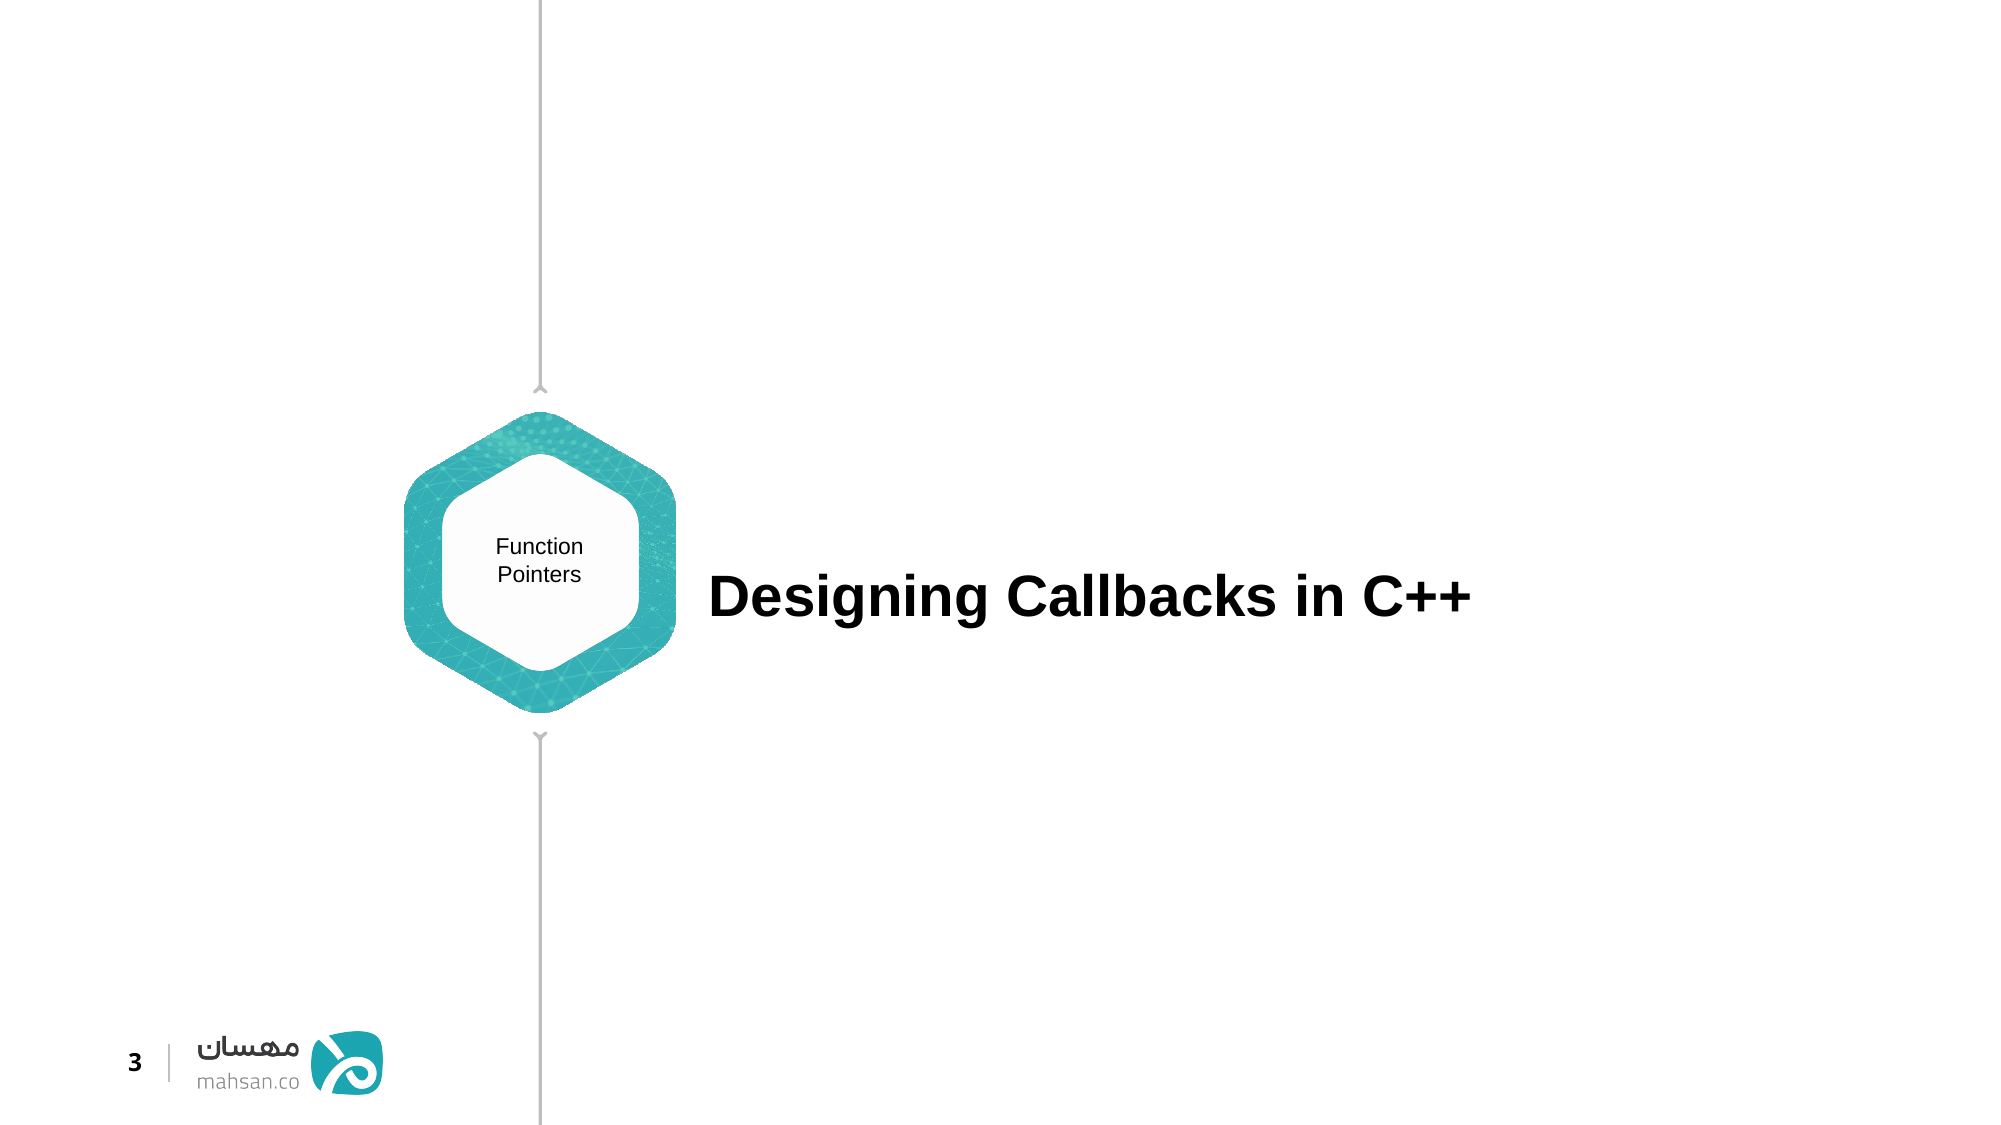

Function Pointers

Designing Callbacks in C++
3